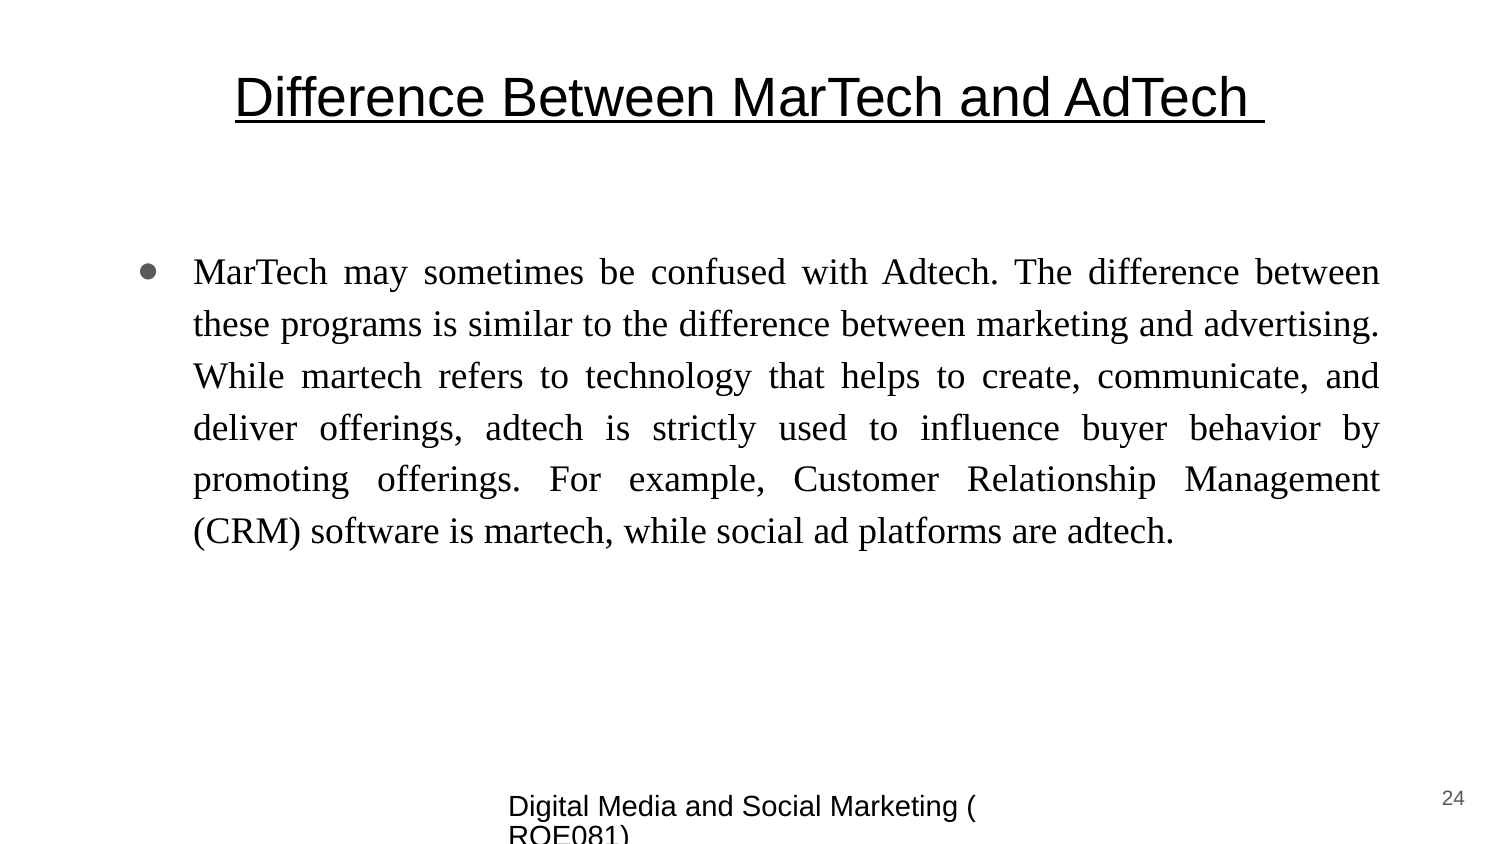

# Difference Between MarTech and AdTech
MarTech may sometimes be confused with Adtech. The difference between these programs is similar to the difference between marketing and advertising. While martech refers to technology that helps to create, communicate, and deliver offerings, adtech is strictly used to influence buyer behavior by promoting offerings. For example, Customer Relationship Management (CRM) software is martech, while social ad platforms are adtech.

24
Digital Media and Social Marketing (ROE081)